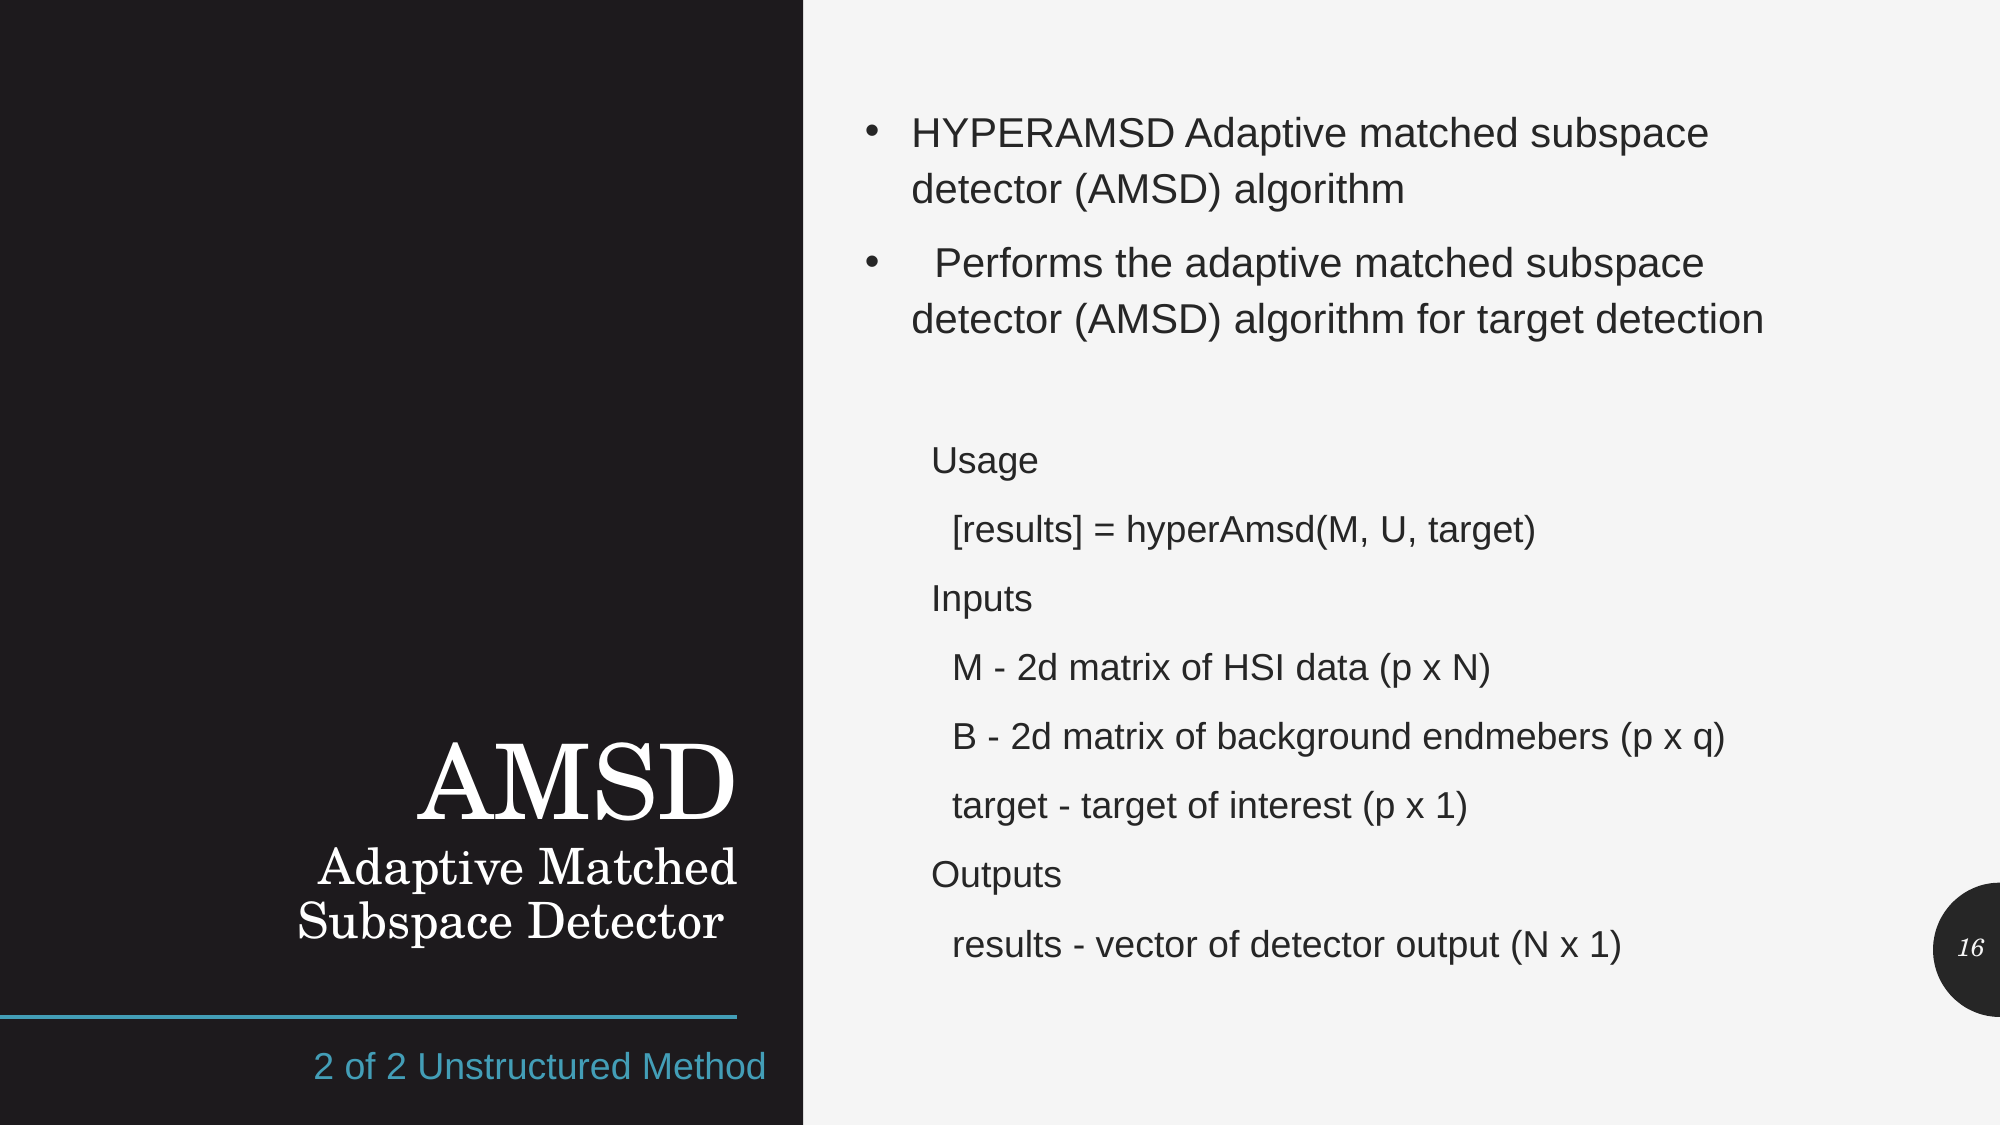

# AMSD Adaptive Matched Subspace Detector
HYPERAMSD Adaptive matched subspace detector (AMSD) algorithm
  Performs the adaptive matched subspace detector (AMSD) algorithm for target detection

Usage
  [results] = hyperAmsd(M, U, target)
Inputs
  M - 2d matrix of HSI data (p x N)
  B - 2d matrix of background endmebers (p x q)
  target - target of interest (p x 1)
Outputs
  results - vector of detector output (N x 1)

16
2 of 2 Unstructured Method